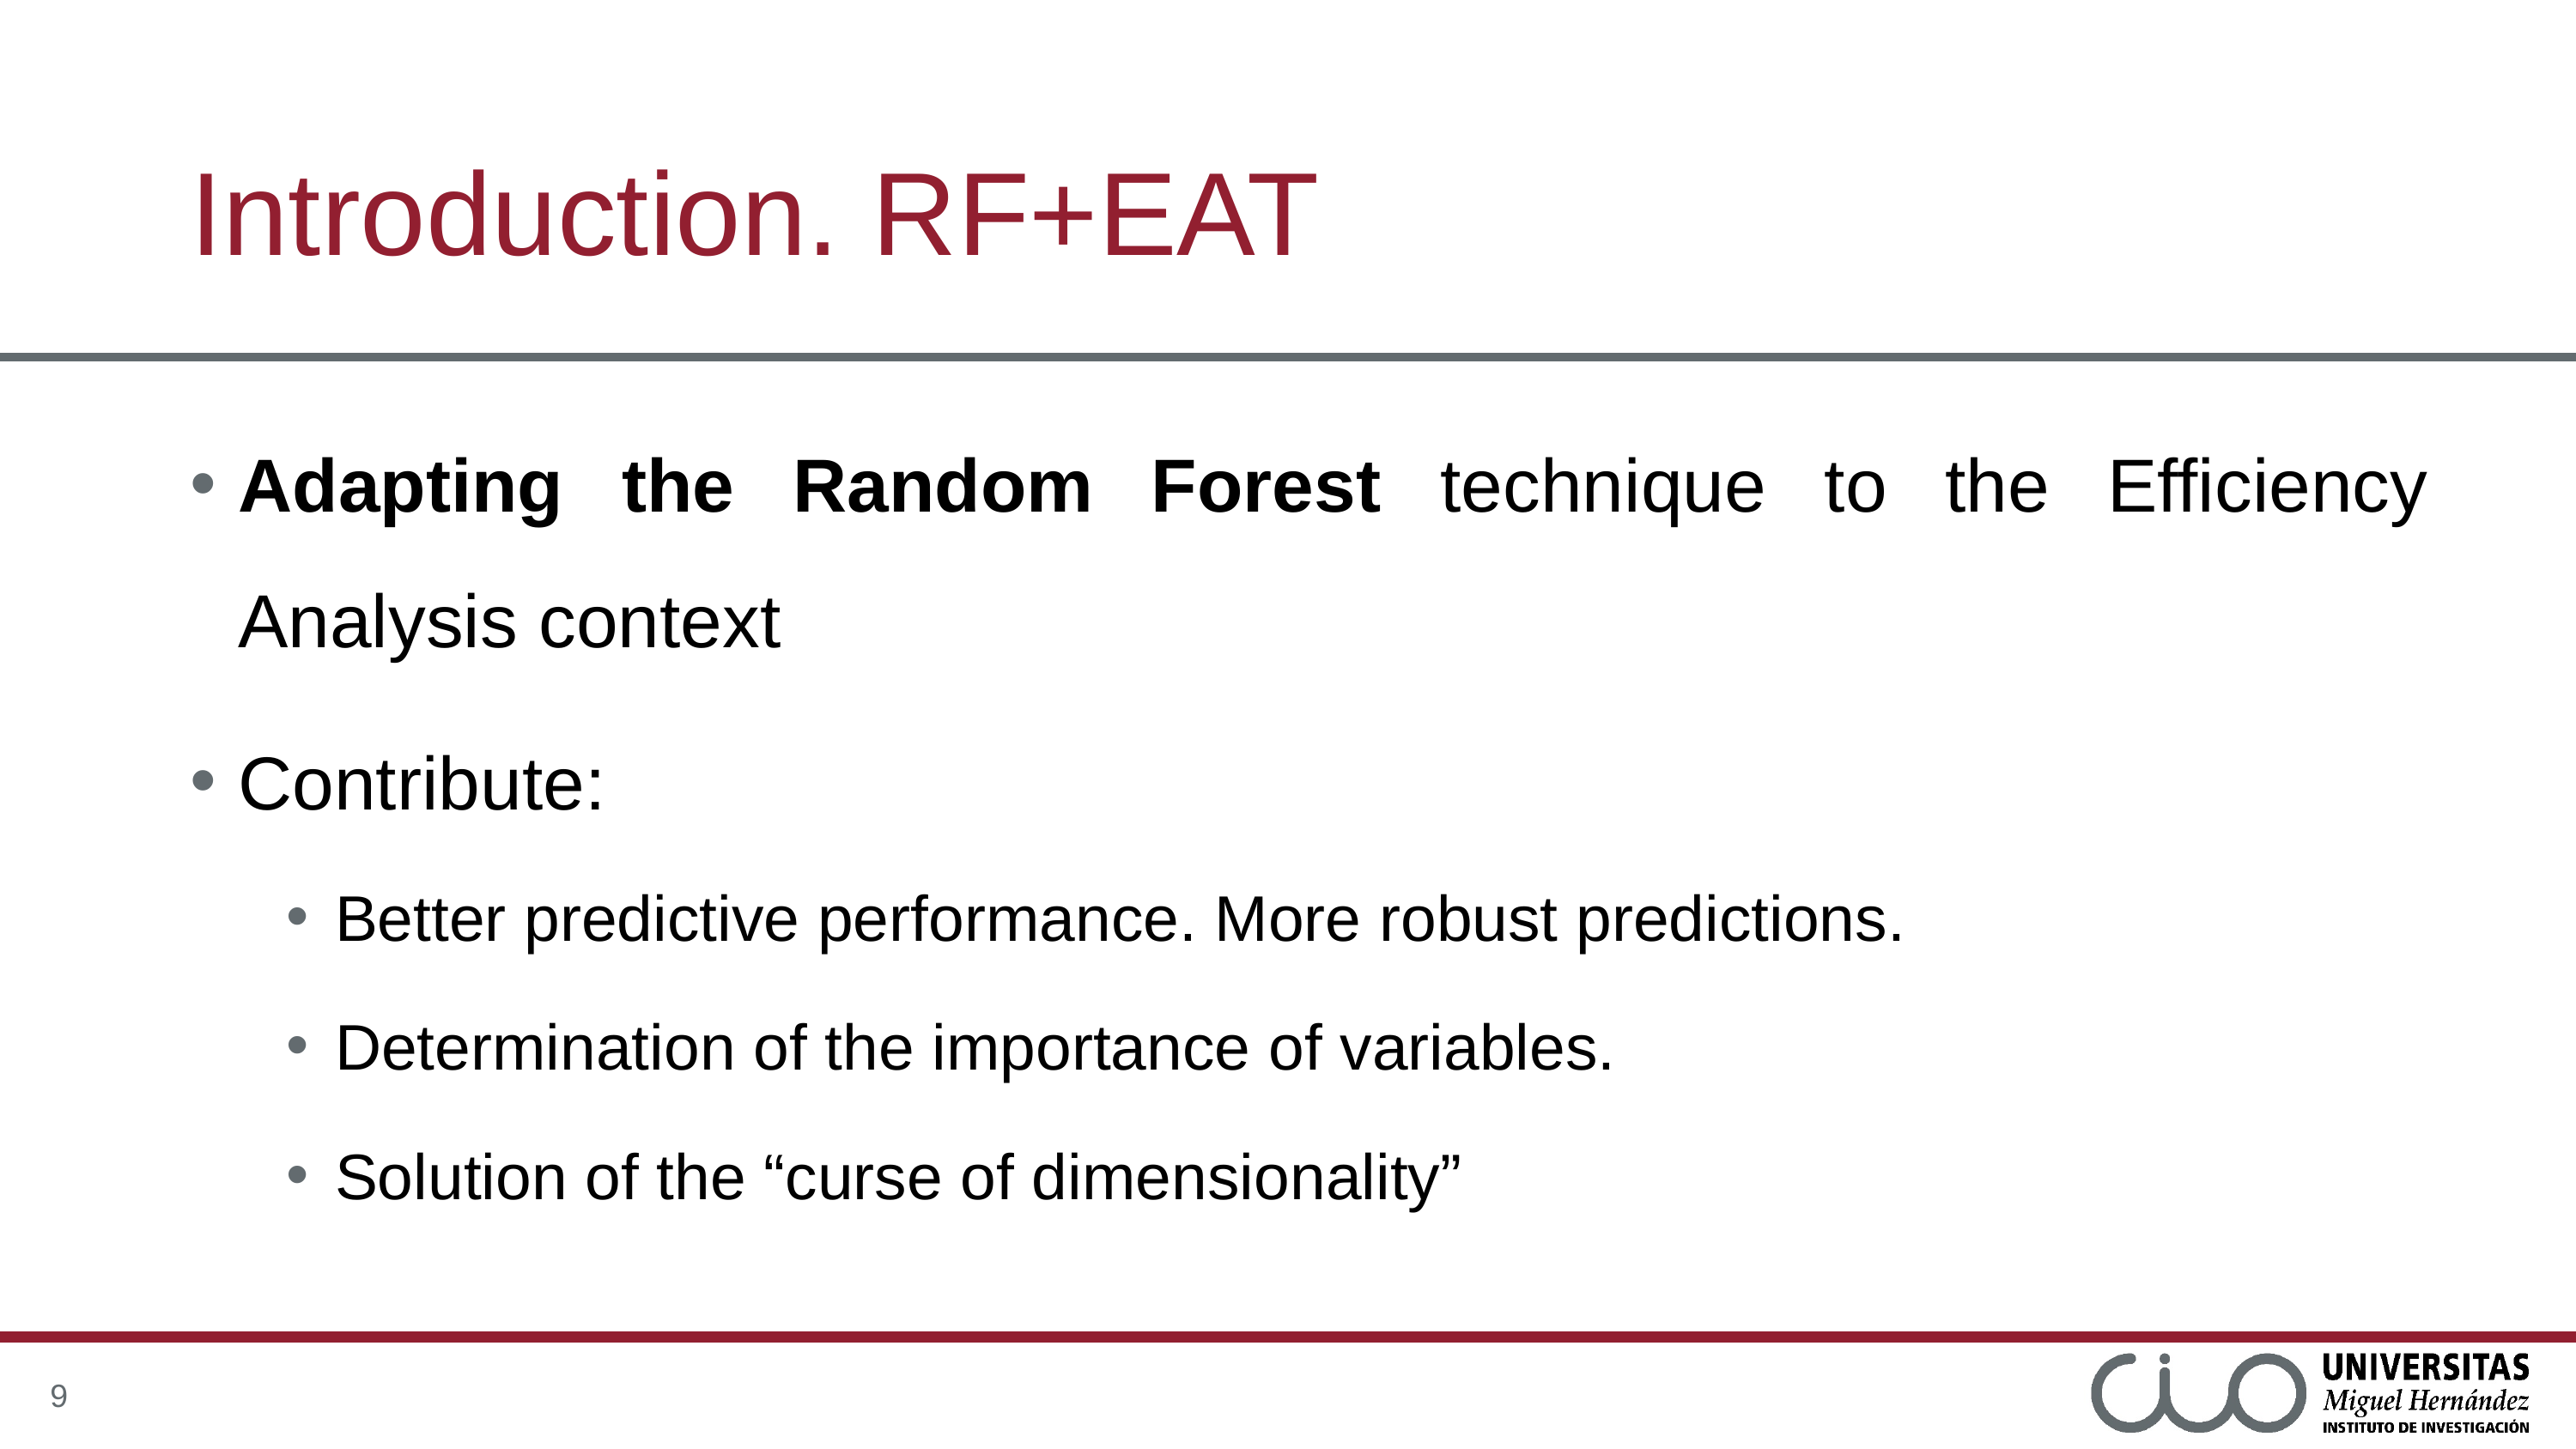

# Introduction. RF+EAT
Adapting the Random Forest technique to the Efficiency Analysis context
Contribute:
Better predictive performance. More robust predictions.
Determination of the importance of variables.
Solution of the “curse of dimensionality”

9